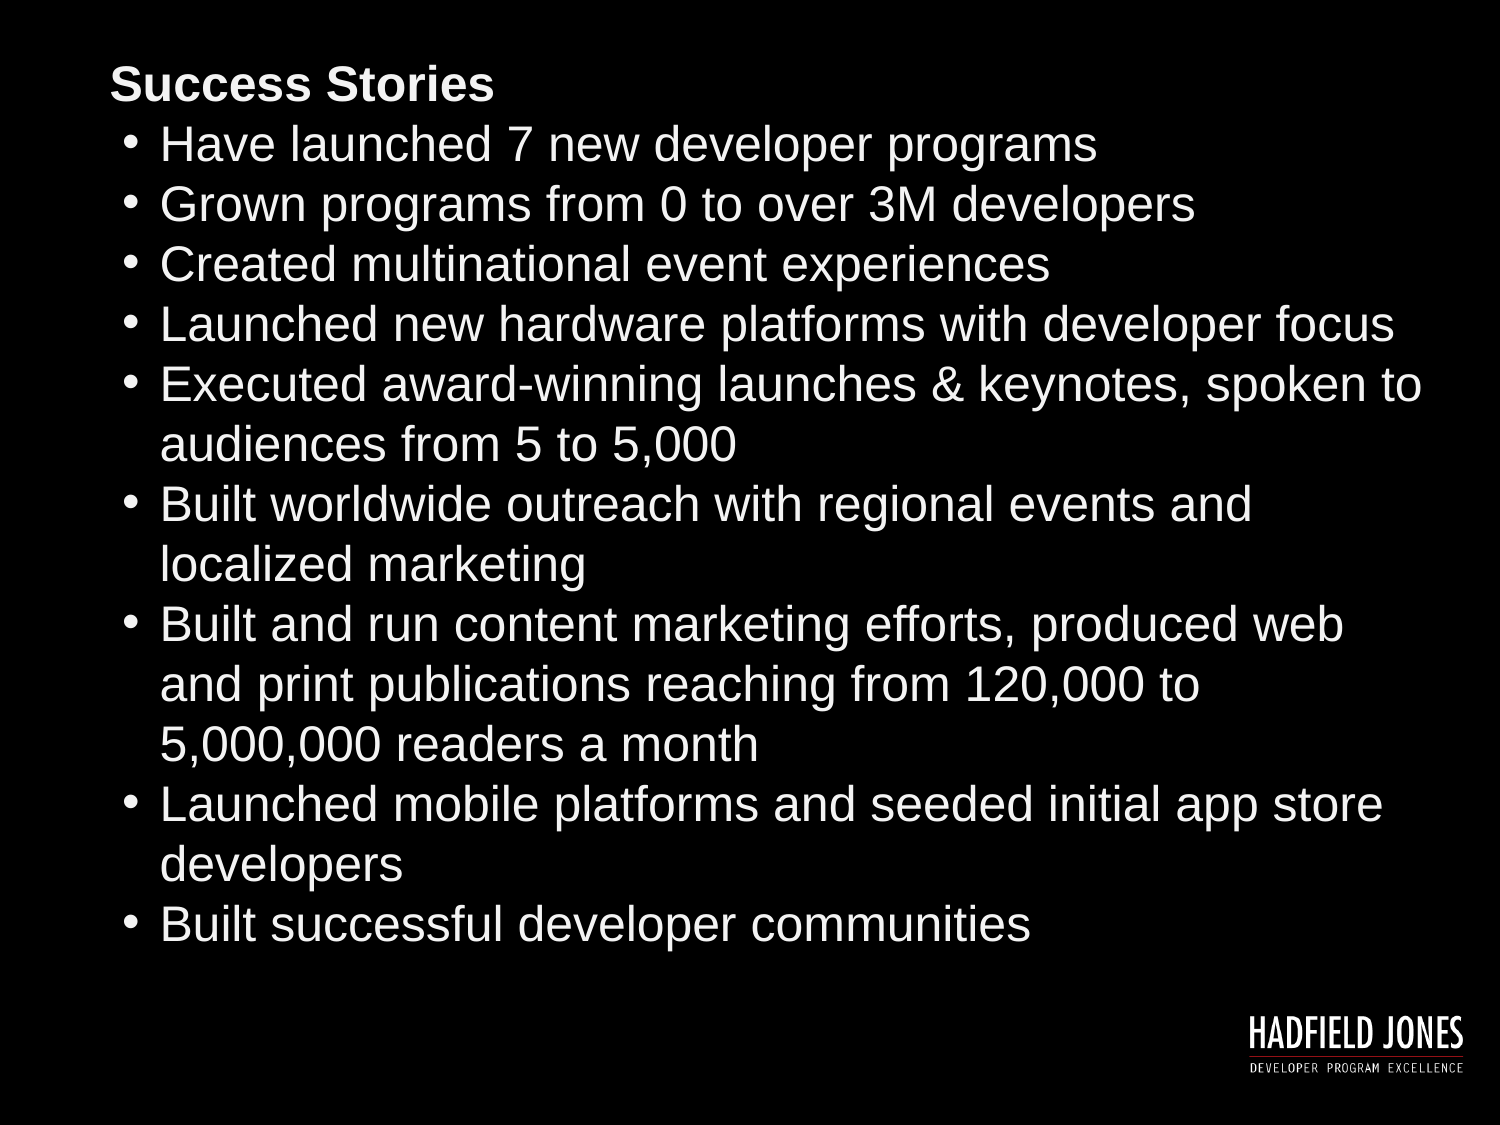

Success Stories
Have launched 7 new developer programs
Grown programs from 0 to over 3M developers
Created multinational event experiences
Launched new hardware platforms with developer focus
Executed award-winning launches & keynotes, spoken to audiences from 5 to 5,000
Built worldwide outreach with regional events and localized marketing
Built and run content marketing efforts, produced web and print publications reaching from 120,000 to 5,000,000 readers a month
Launched mobile platforms and seeded initial app store developers
Built successful developer communities